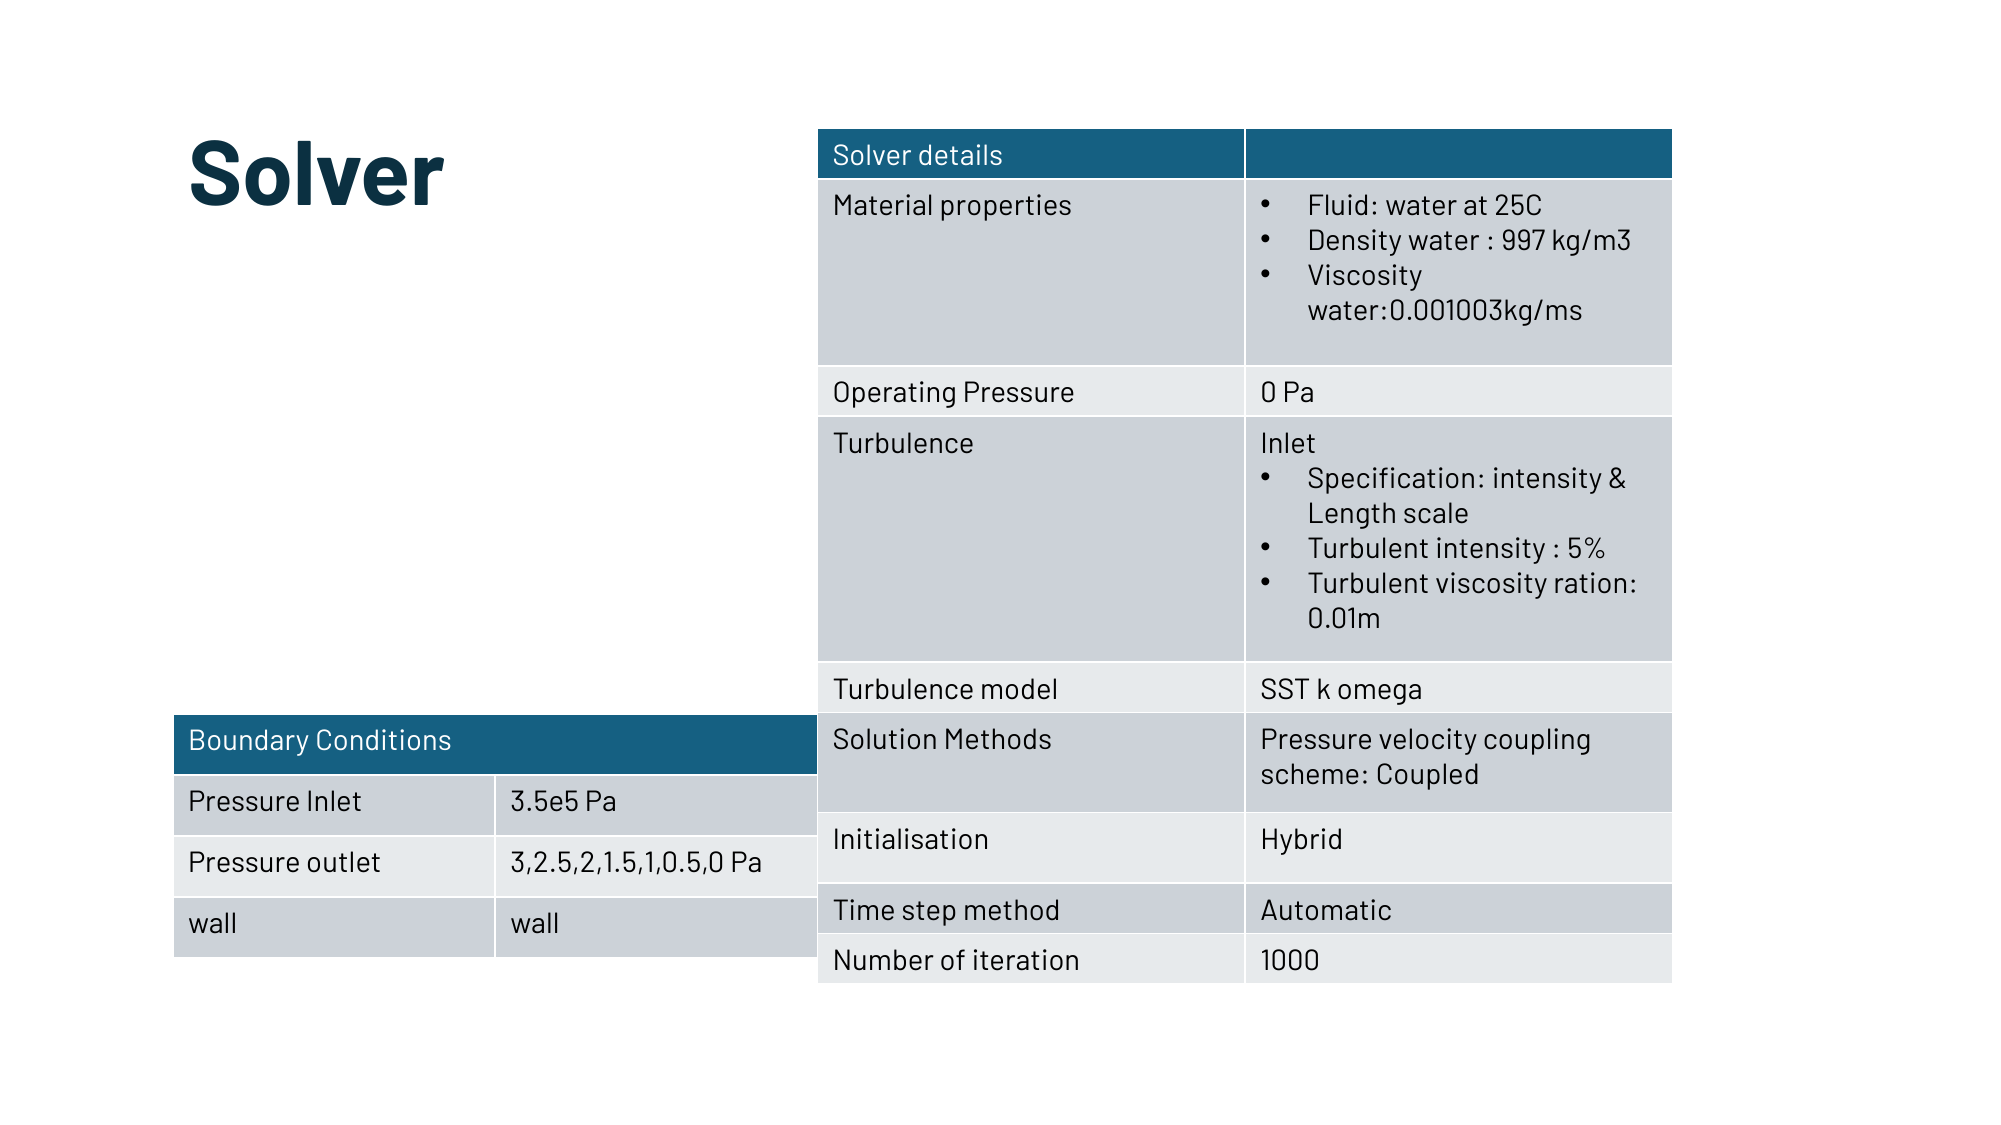

#
Solver
| Solver details |  |
| --- | --- |
| Material properties | Fluid: water at 25C Density water : 997 kg/m3 Viscosity water:0.001003kg/ms |
| Operating Pressure | 0 Pa |
| Turbulence | Inlet Specification: intensity & Length scale Turbulent intensity : 5% Turbulent viscosity ration: 0.01m |
| Turbulence model | SST k omega |
| Solution Methods | Pressure velocity coupling scheme: Coupled |
| Initialisation | Hybrid |
| Time step method | Automatic |
| Number of iteration | 1000 |

| Boundary Conditions |  |
| --- | --- |
| Pressure Inlet | 3.5e5 Pa |
| Pressure outlet | 3,2.5,2,1.5,1,0.5,0 Pa |
| wall | wall |